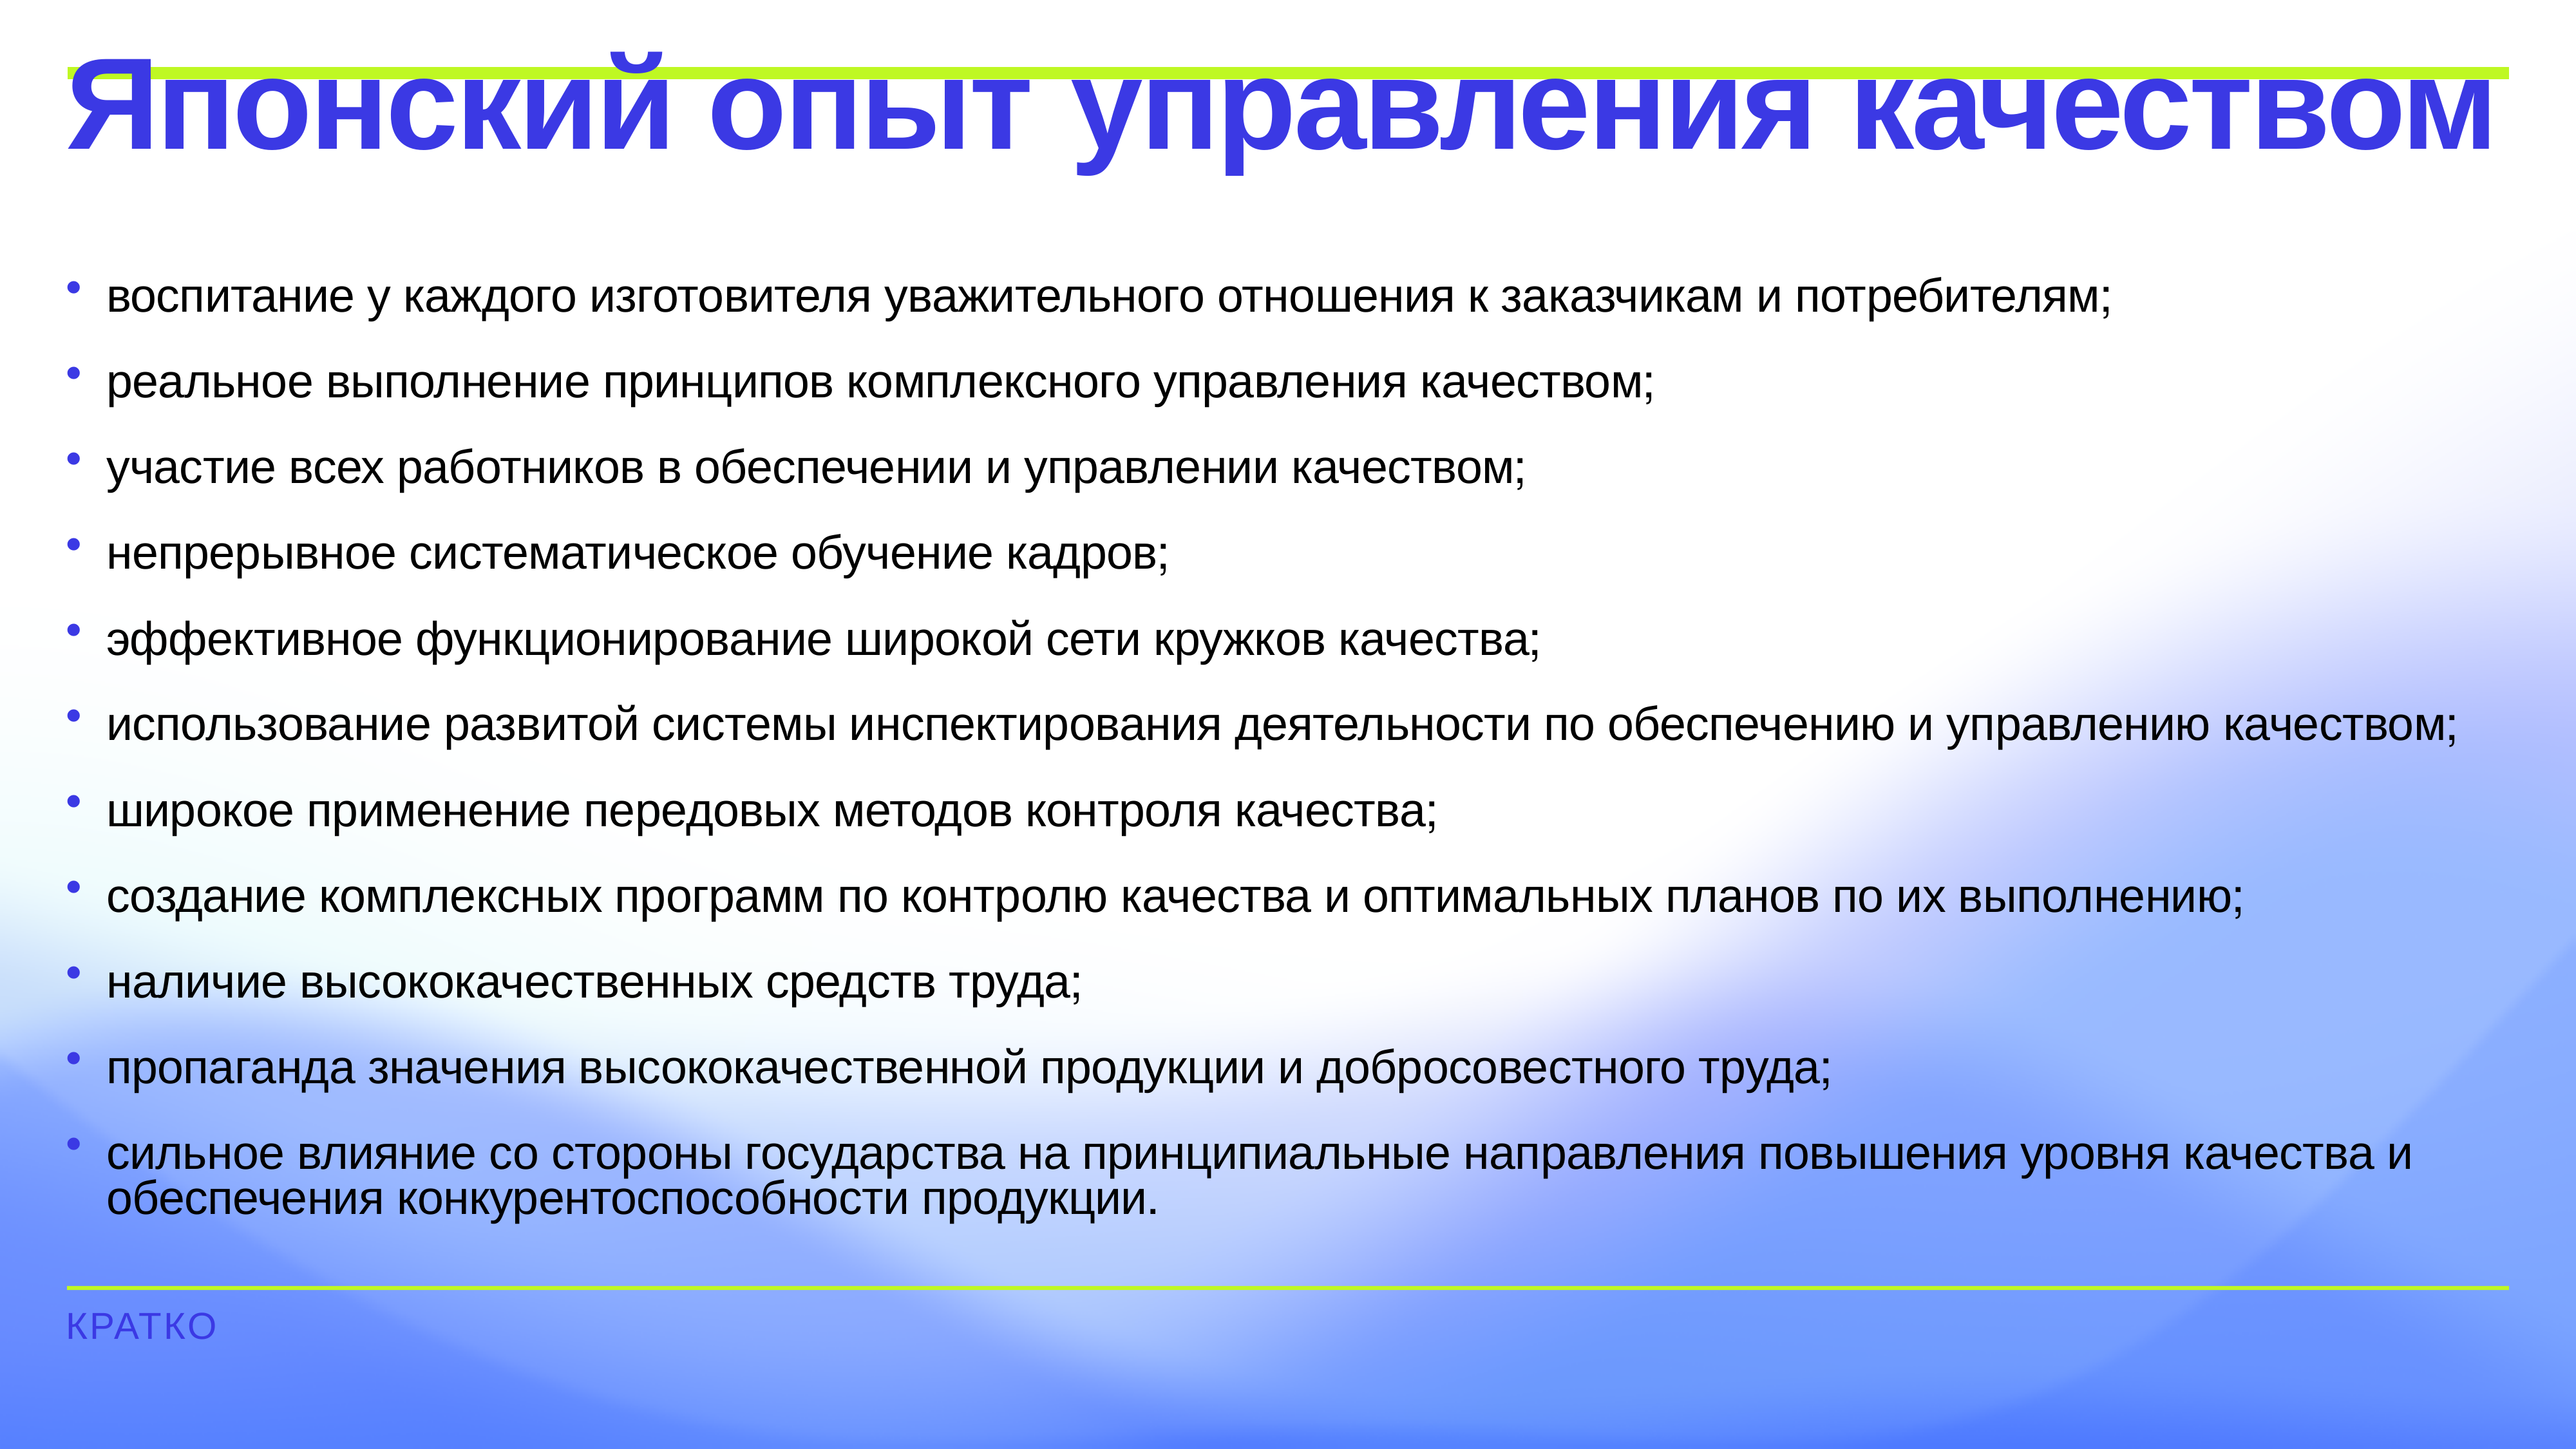

# Японский опыт  управления качеством

воспитание у каждого изготовителя уважительного отношения к заказчикам и потребителям;
реальное выполнение принципов комплексного управления качеством;
участие всех работников в обеспечении и управлении качеством;
непрерывное систематическое обучение кадров;
эффективное функционирование широкой сети кружков качества;
использование развитой системы инспектирования деятельности по обеспечению и управлению качеством;
широкое применение передовых методов контроля качества;
создание комплексных программ по контролю качества и оптимальных планов по их выполнению;
наличие высококачественных средств труда;
пропаганда значения высококачественной продукции и добросовестного труда;
сильное влияние со стороны государства на принципиальные направления повышения уровня качества и обеспечения конкурентоспособности продукции.
Кратко
12